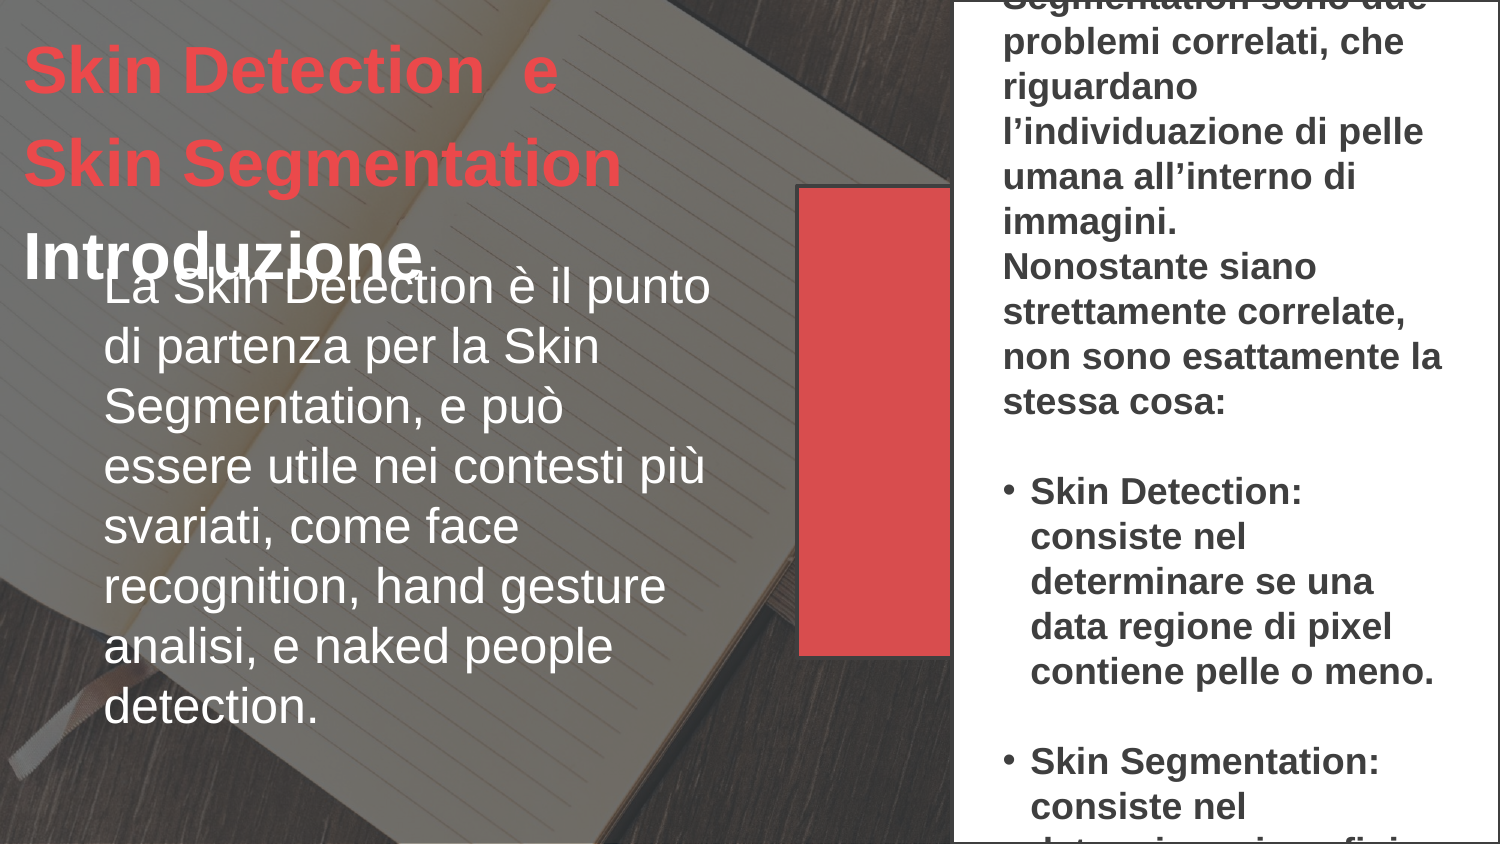

Skin Detection  e
Skin Segmentation
Introduzione
Skin Detection e Skin Segmentation sono due problemi correlati, che riguardano
l’individuazione di pelle umana all’interno di immagini.
Nonostante siano strettamente correlate, non sono esattamente la stessa cosa:

Skin Detection: consiste nel determinare se una data regione di pixel contiene pelle o meno.

Skin Segmentation: consiste nel determinare i confini delle regioni cutanee.

La Skin Detection è il punto di partenza per la Skin Segmentation, e può essere utile nei contesti più svariati, come face recognition, hand gesture analisi, e naked people detection.